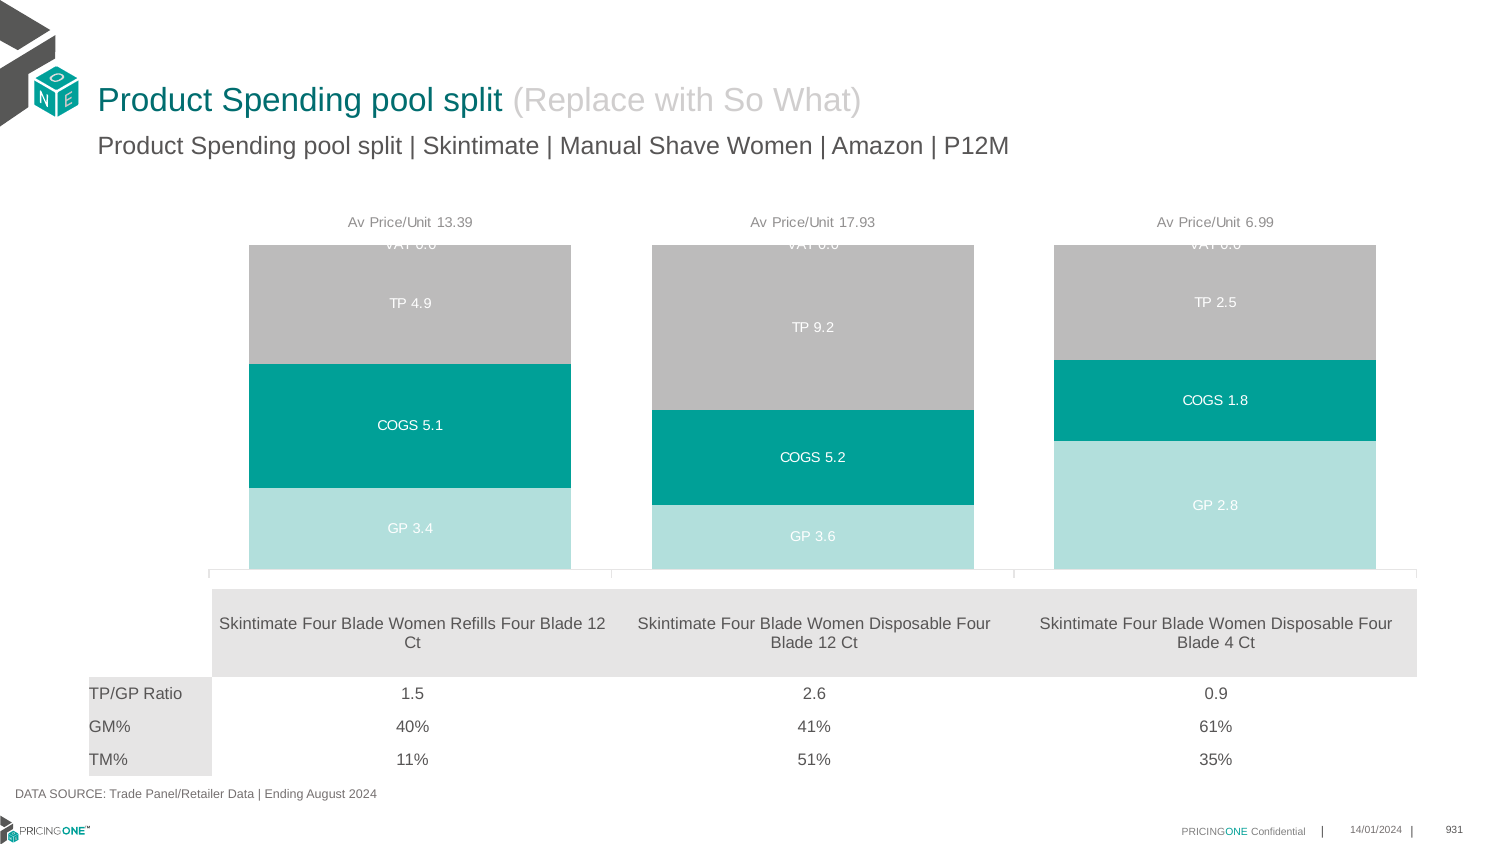

# Product Spending pool split (Replace with So What)
Product Spending pool split | Skintimate | Manual Shave Women | Amazon | P12M

### Chart

| Category | GP | COGS | TP | VAT |
|---|---|---|---|---|
| Av Price/Unit 13.39 | 3.3514802661253955 | 5.127153788903923 | 4.9097285972034275 | 0.0 |
| Av Price/Unit 17.93 | 3.5704 | 5.2036 | 9.155671457905544 | 0.0 |
| Av Price/Unit 6.99 | 2.758222343324251 | 1.757077656675749 | 2.4833376021798363 | 0.0 |
|  | Skintimate Four Blade Women Refills Four Blade 12 Ct | Skintimate Four Blade Women Disposable Four Blade 12 Ct | Skintimate Four Blade Women Disposable Four Blade 4 Ct |
| --- | --- | --- | --- |
| TP/GP Ratio | 1.5 | 2.6 | 0.9 |
| GM% | 40% | 41% | 61% |
| TM% | 11% | 51% | 35% |
DATA SOURCE: Trade Panel/Retailer Data | Ending August 2024

14/01/2024
931